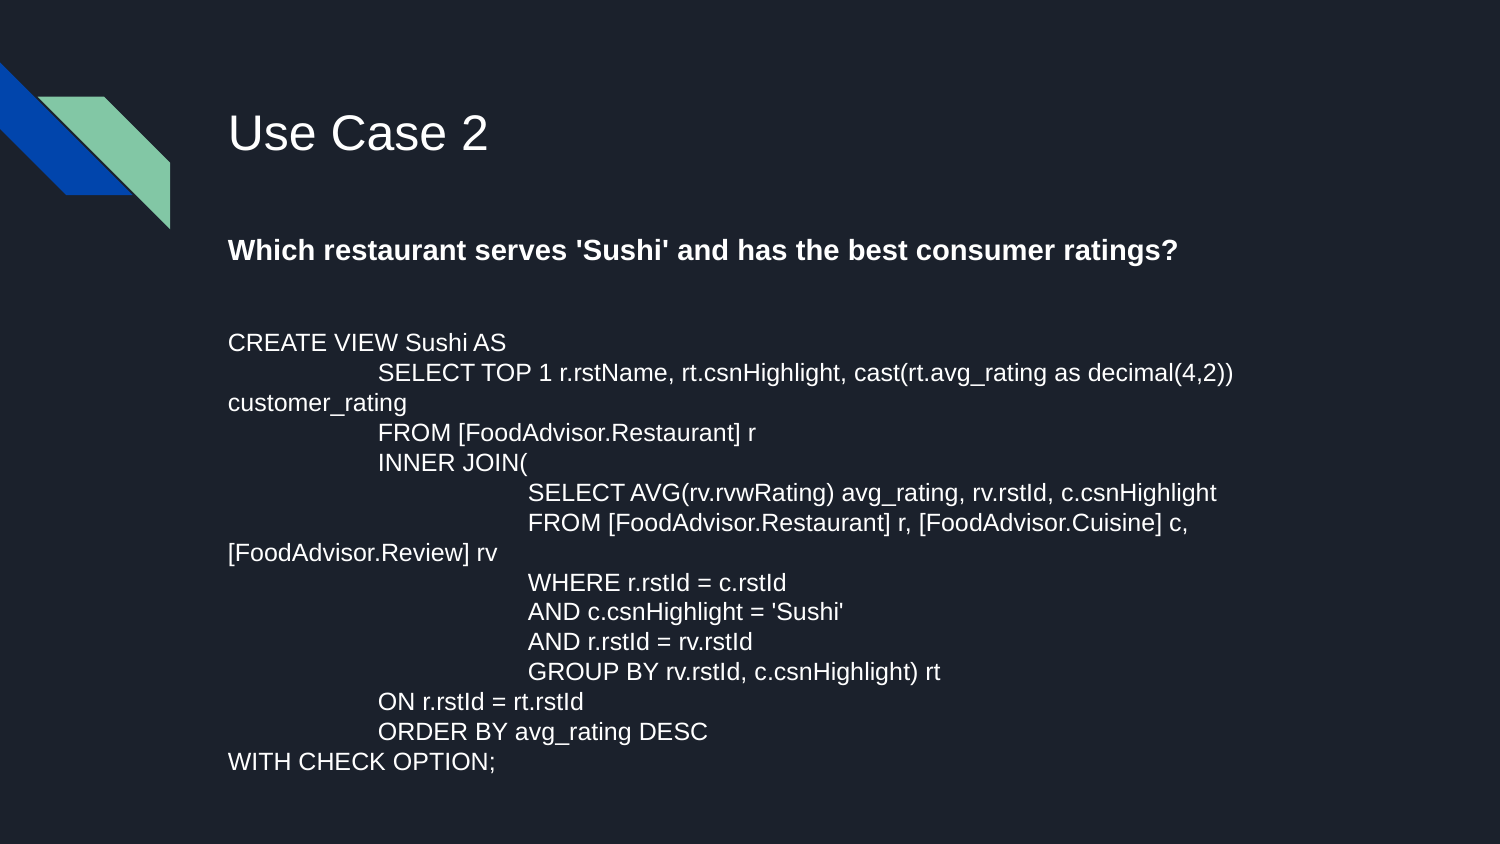

# Use Case 2
Which restaurant serves 'Sushi' and has the best consumer ratings?

CREATE VIEW Sushi AS
	SELECT TOP 1 r.rstName, rt.csnHighlight, cast(rt.avg_rating as decimal(4,2)) customer_rating
	FROM [FoodAdvisor.Restaurant] r
	INNER JOIN(
		SELECT AVG(rv.rvwRating) avg_rating, rv.rstId, c.csnHighlight
	 	FROM [FoodAdvisor.Restaurant] r, [FoodAdvisor.Cuisine] c, [FoodAdvisor.Review] rv
	 	WHERE r.rstId = c.rstId
	       	AND c.csnHighlight = 'Sushi'
	       	AND r.rstId = rv.rstId
	 	GROUP BY rv.rstId, c.csnHighlight) rt
	ON r.rstId = rt.rstId
	ORDER BY avg_rating DESC
WITH CHECK OPTION;